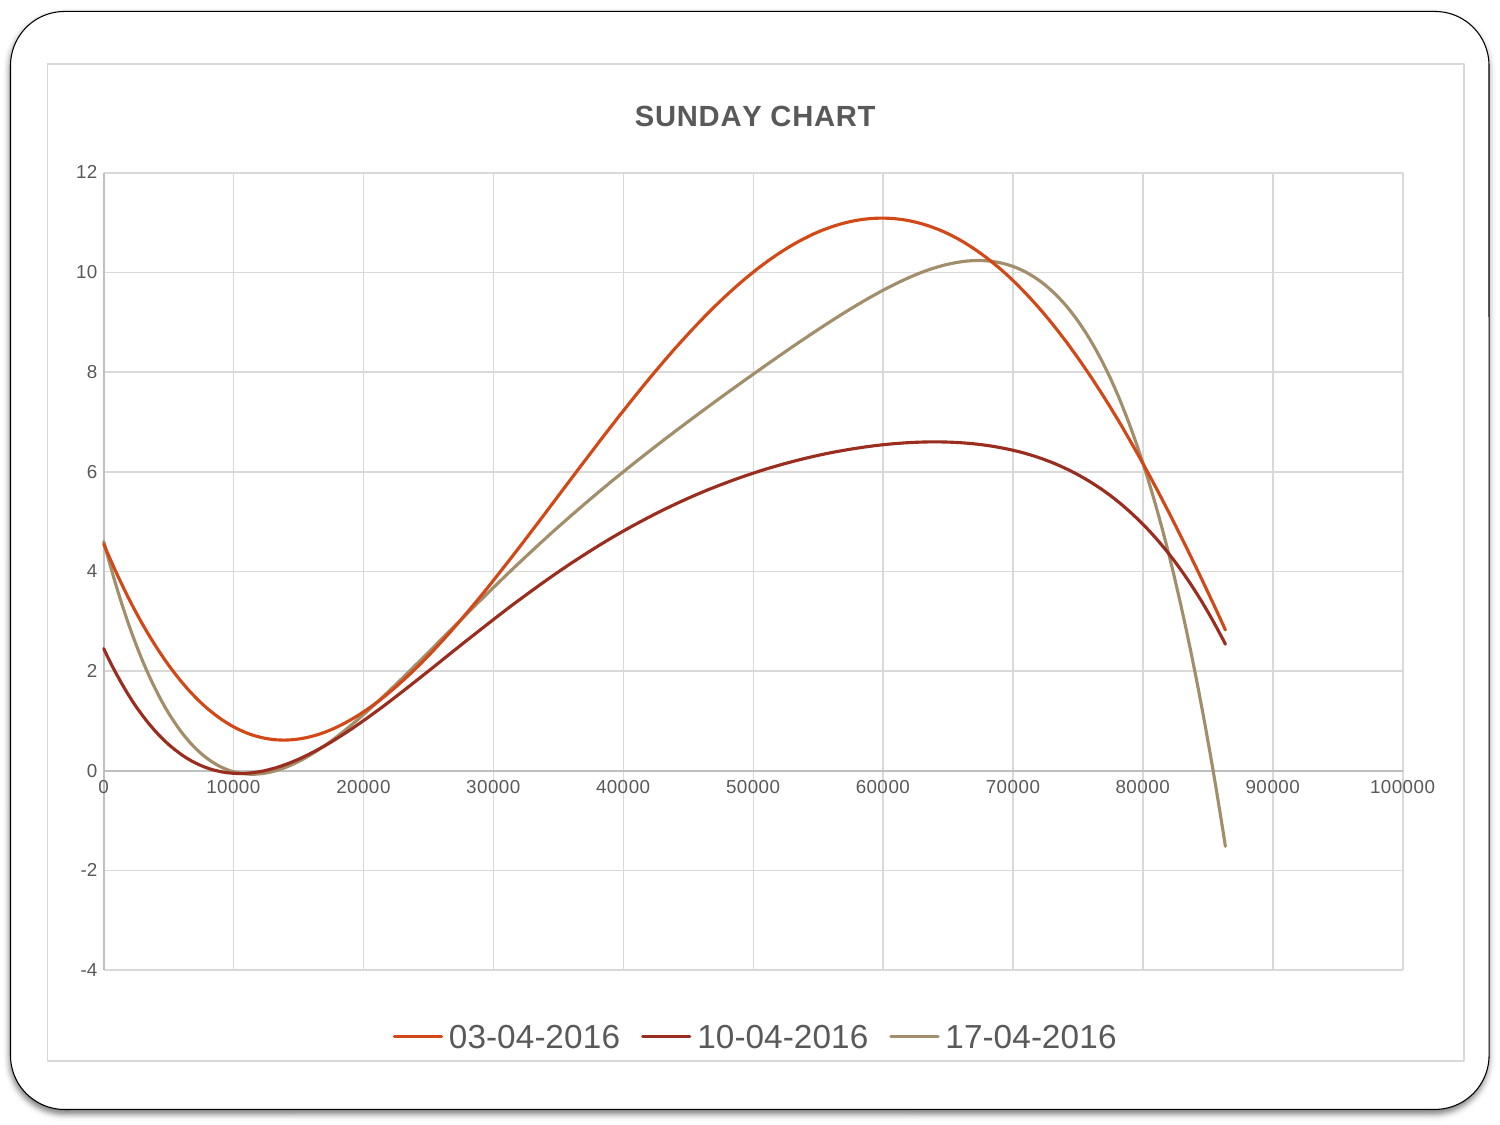

### Chart: SUNDAY CHART

| Category | 03-04-2016 | 10-04-2016 | 17-04-2016 |
|---|---|---|---|